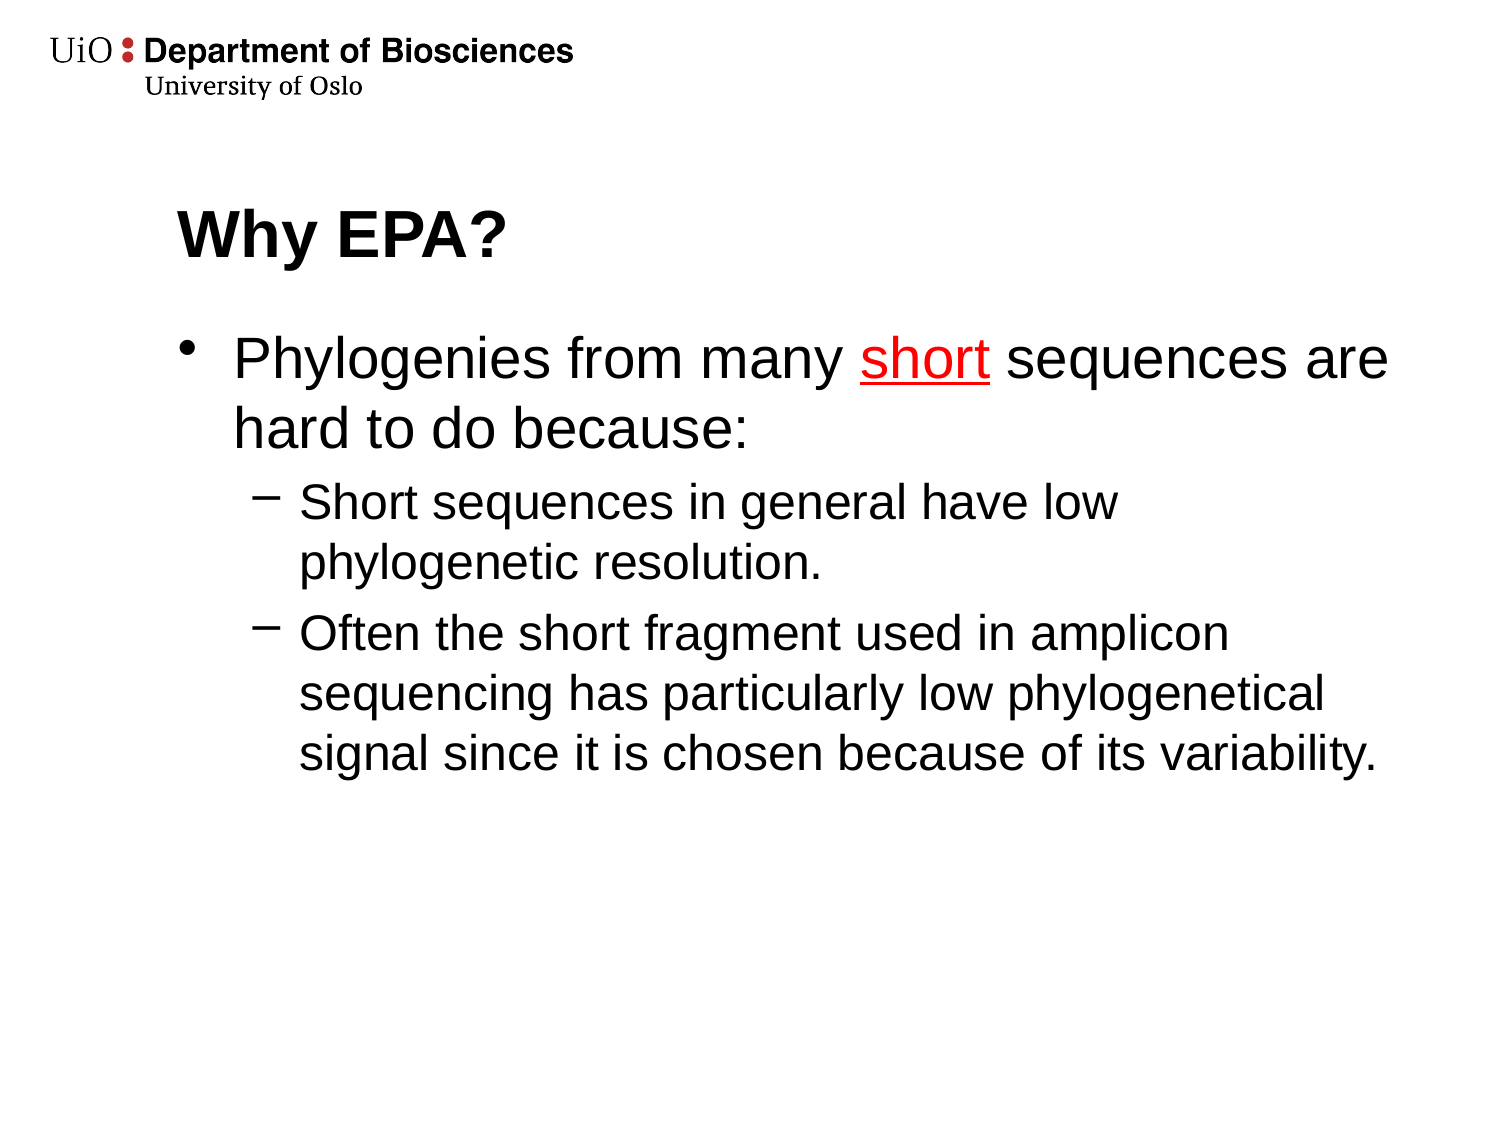

# Why EPA?
Phylogenies from many short sequences are hard to do because:
Short sequences in general have low phylogenetic resolution.
Often the short fragment used in amplicon sequencing has particularly low phylogenetical signal since it is chosen because of its variability.